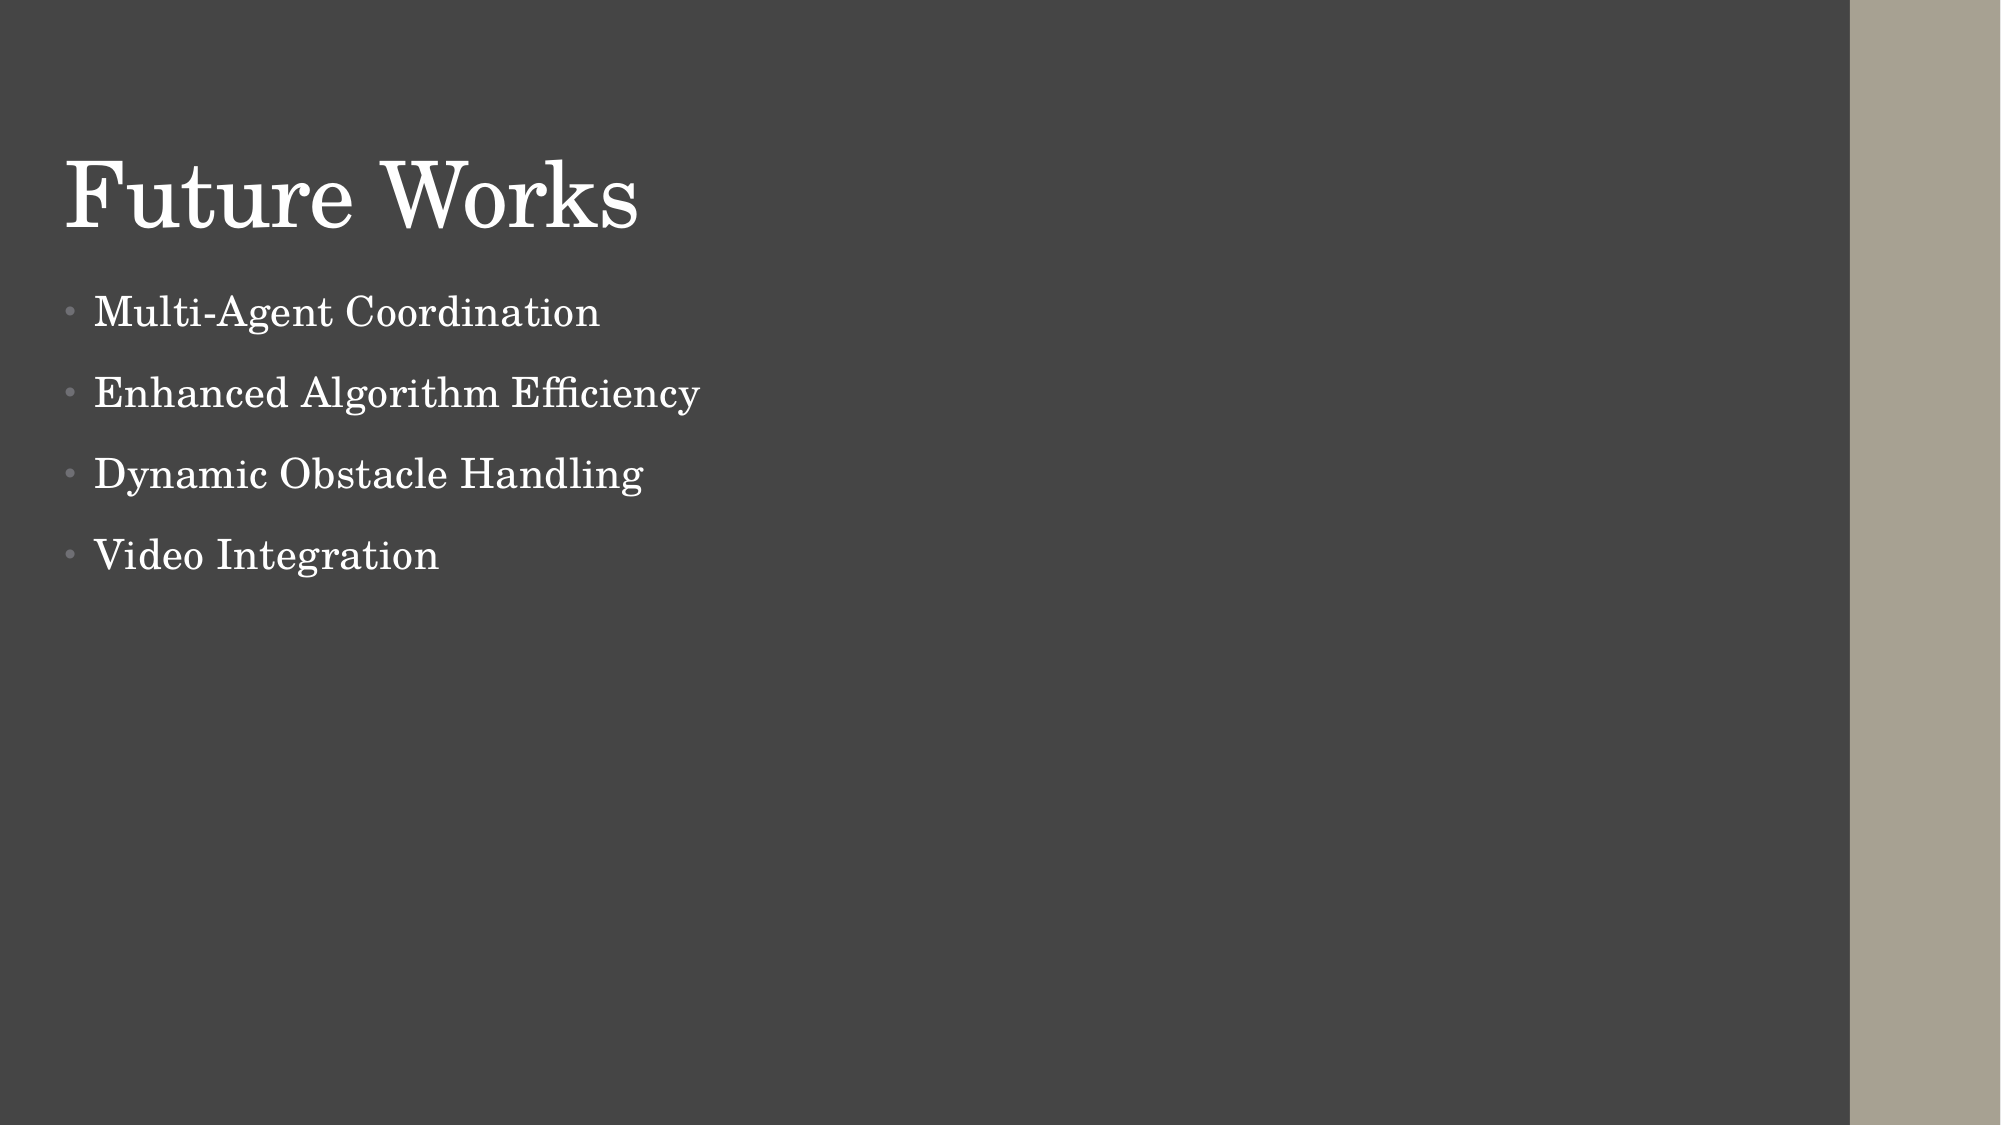

# Future Works
Multi-Agent Coordination
Enhanced Algorithm Efficiency
Dynamic Obstacle Handling
Video Integration